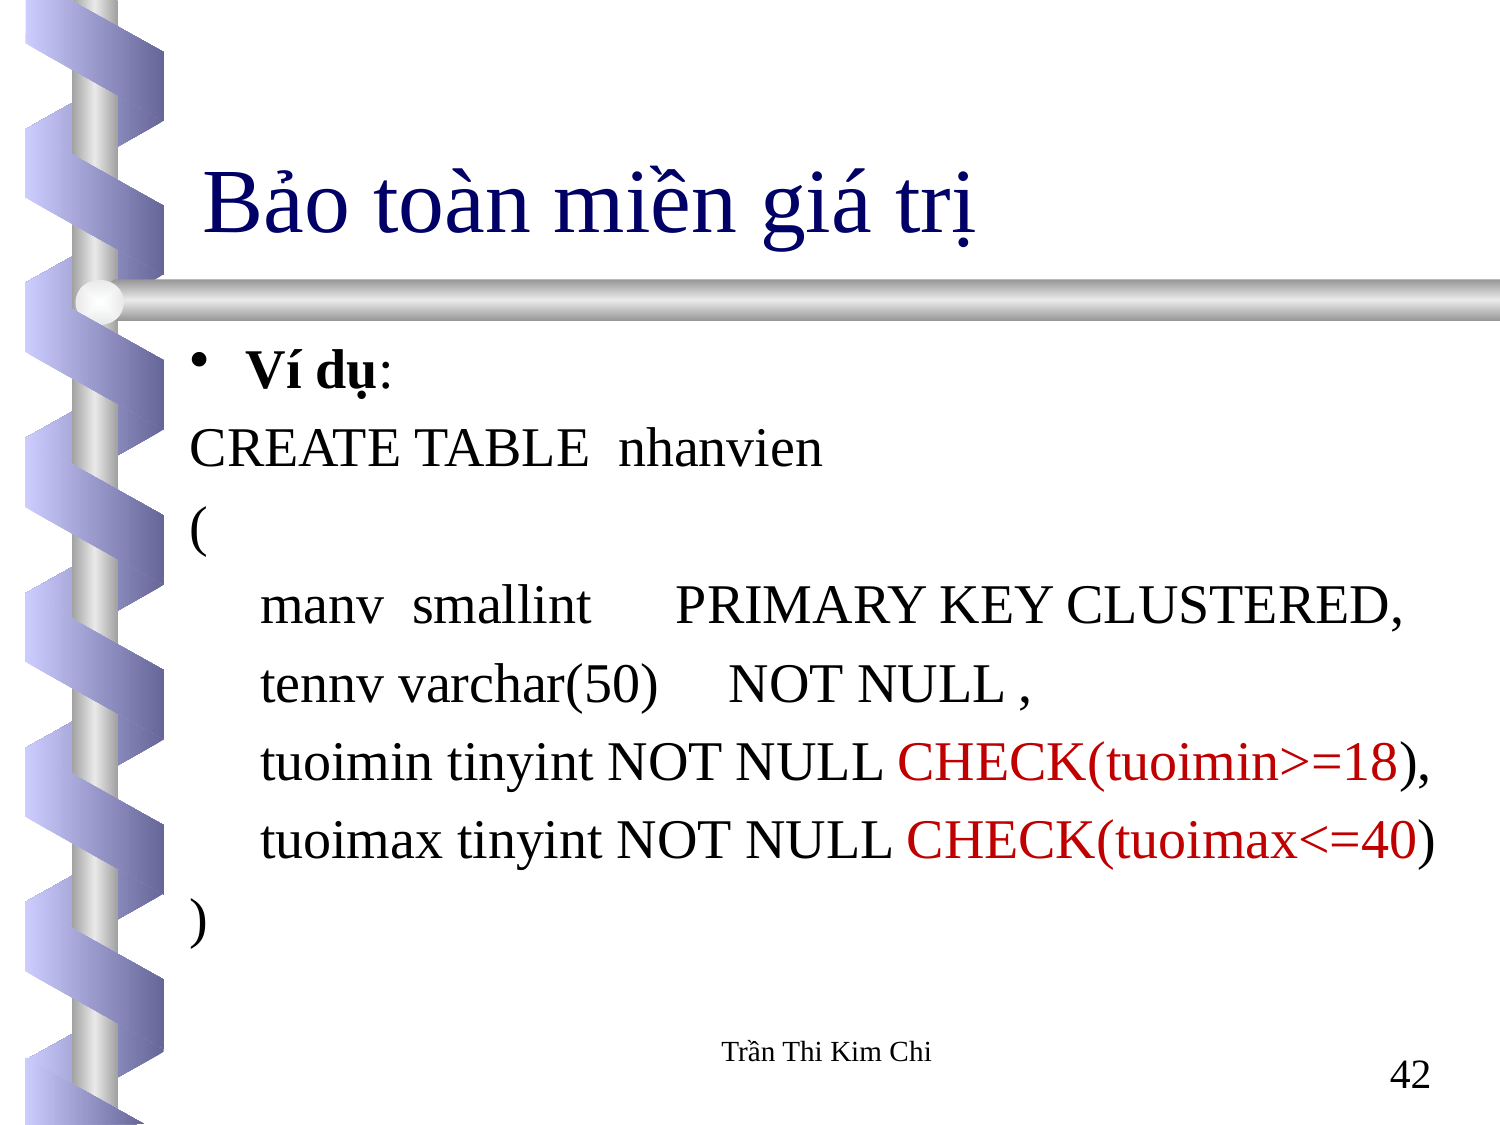

# Bảo toàn miền giá trị
Ví dụ:
CREATE TABLE  nhanvien
(
     manv  smallint      PRIMARY KEY CLUSTERED,
     tennv varchar(50)     NOT NULL ,
     tuoimin tinyint NOT NULL CHECK(tuoimin>=18),
     tuoimax tinyint NOT NULL CHECK(tuoimax<=40)
)

Trần Thi Kim Chi